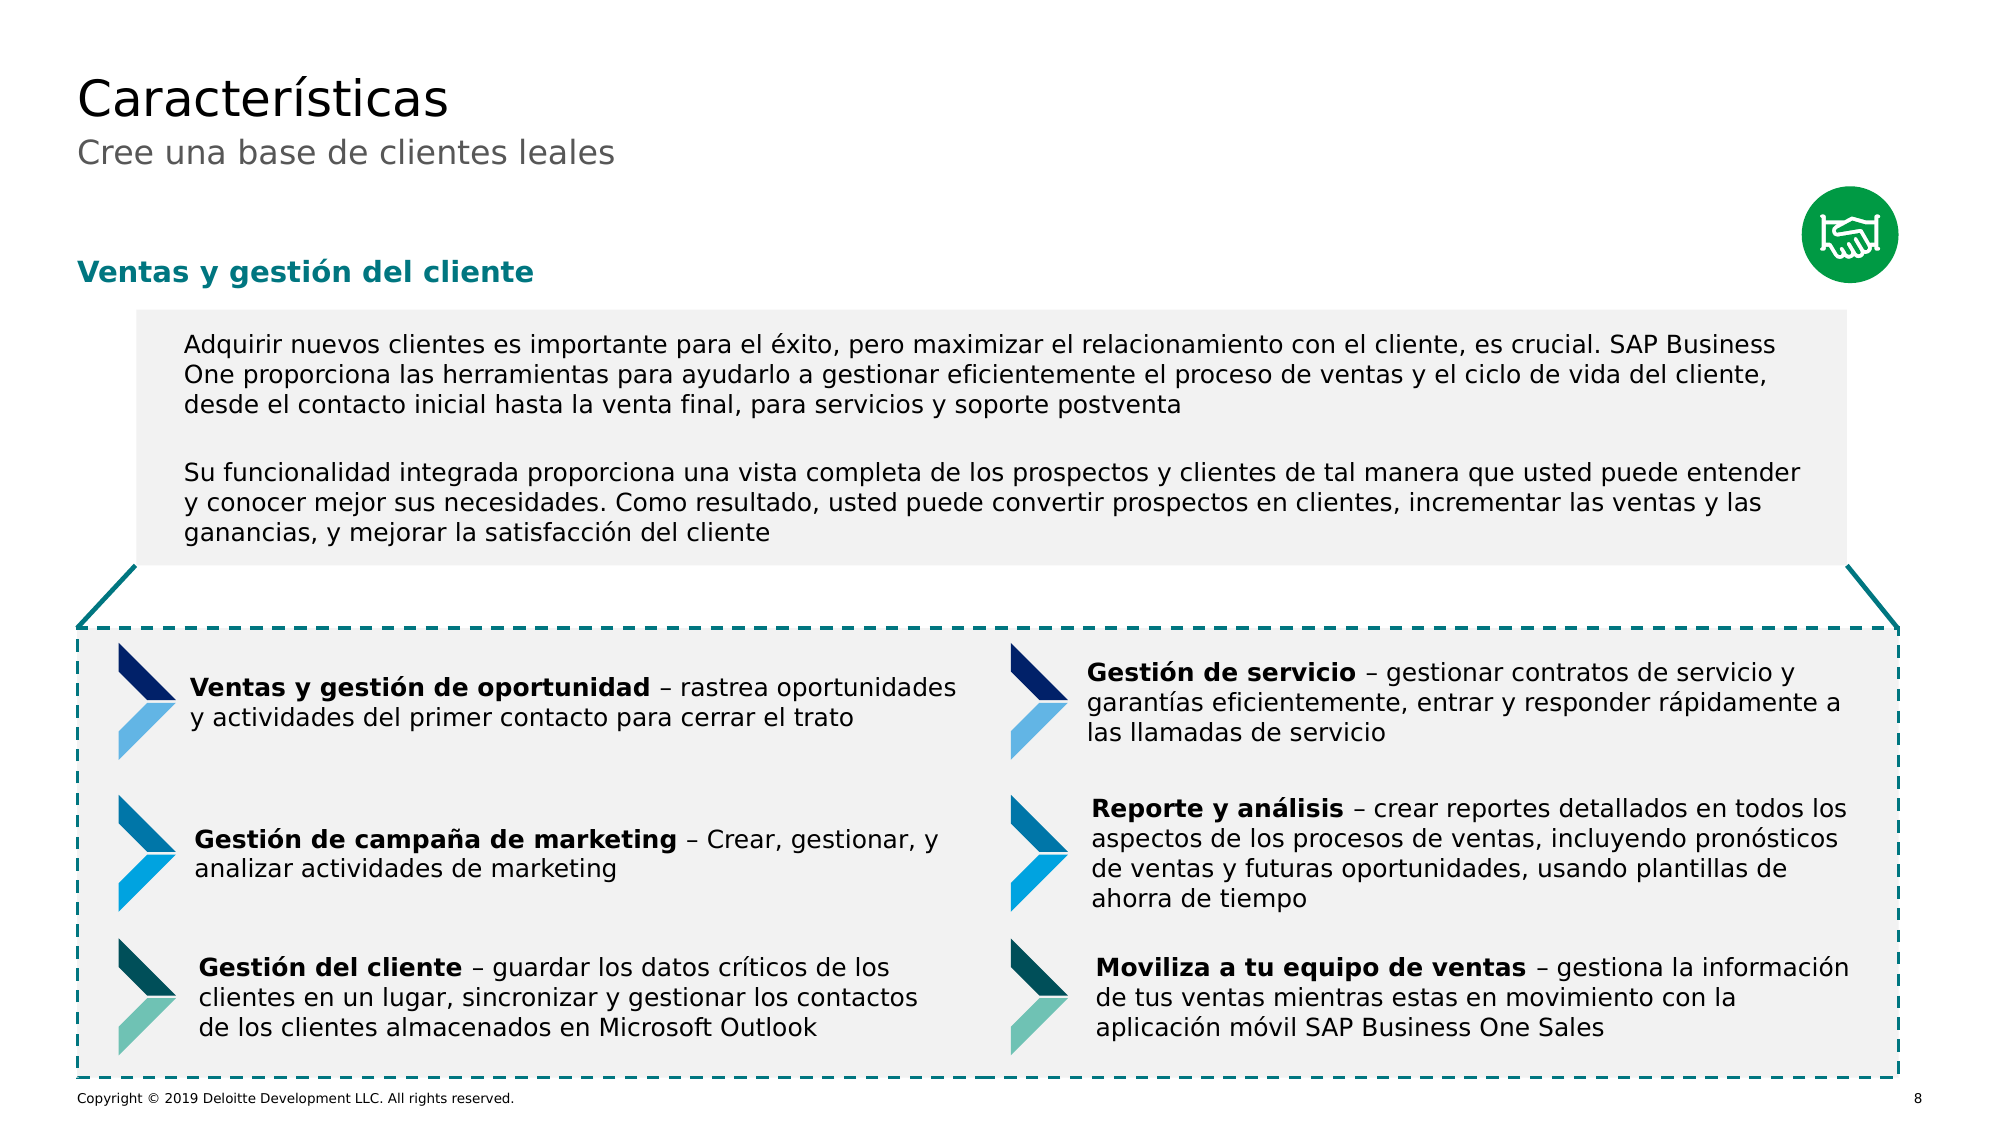

# Características
Cree una base de clientes leales

Ventas y gestión del cliente

Adquirir nuevos clientes es importante para el éxito, pero maximizar el relacionamiento con el cliente, es crucial. SAP Business One proporciona las herramientas para ayudarlo a gestionar eficientemente el proceso de ventas y el ciclo de vida del cliente, desde el contacto inicial hasta la venta final, para servicios y soporte postventa

Su funcionalidad integrada proporciona una vista completa de los prospectos y clientes de tal manera que usted puede entender y conocer mejor sus necesidades. Como resultado, usted puede convertir prospectos en clientes, incrementar las ventas y las ganancias, y mejorar la satisfacción del cliente

Gestión de servicio – gestionar contratos de servicio y garantías eficientemente, entrar y responder rápidamente a las llamadas de servicio
Ventas y gestión de oportunidad – rastrea oportunidades y actividades del primer contacto para cerrar el trato
Reporte y análisis – crear reportes detallados en todos los aspectos de los procesos de ventas, incluyendo pronósticos de ventas y futuras oportunidades, usando plantillas de ahorra de tiempo

Gestión de campaña de marketing – Crear, gestionar, y analizar actividades de marketing

Gestión del cliente – guardar los datos críticos de los clientes en un lugar, sincronizar y gestionar los contactos de los clientes almacenados en Microsoft Outlook
Moviliza a tu equipo de ventas – gestiona la información de tus ventas mientras estas en movimiento con la aplicación móvil SAP Business One Sales